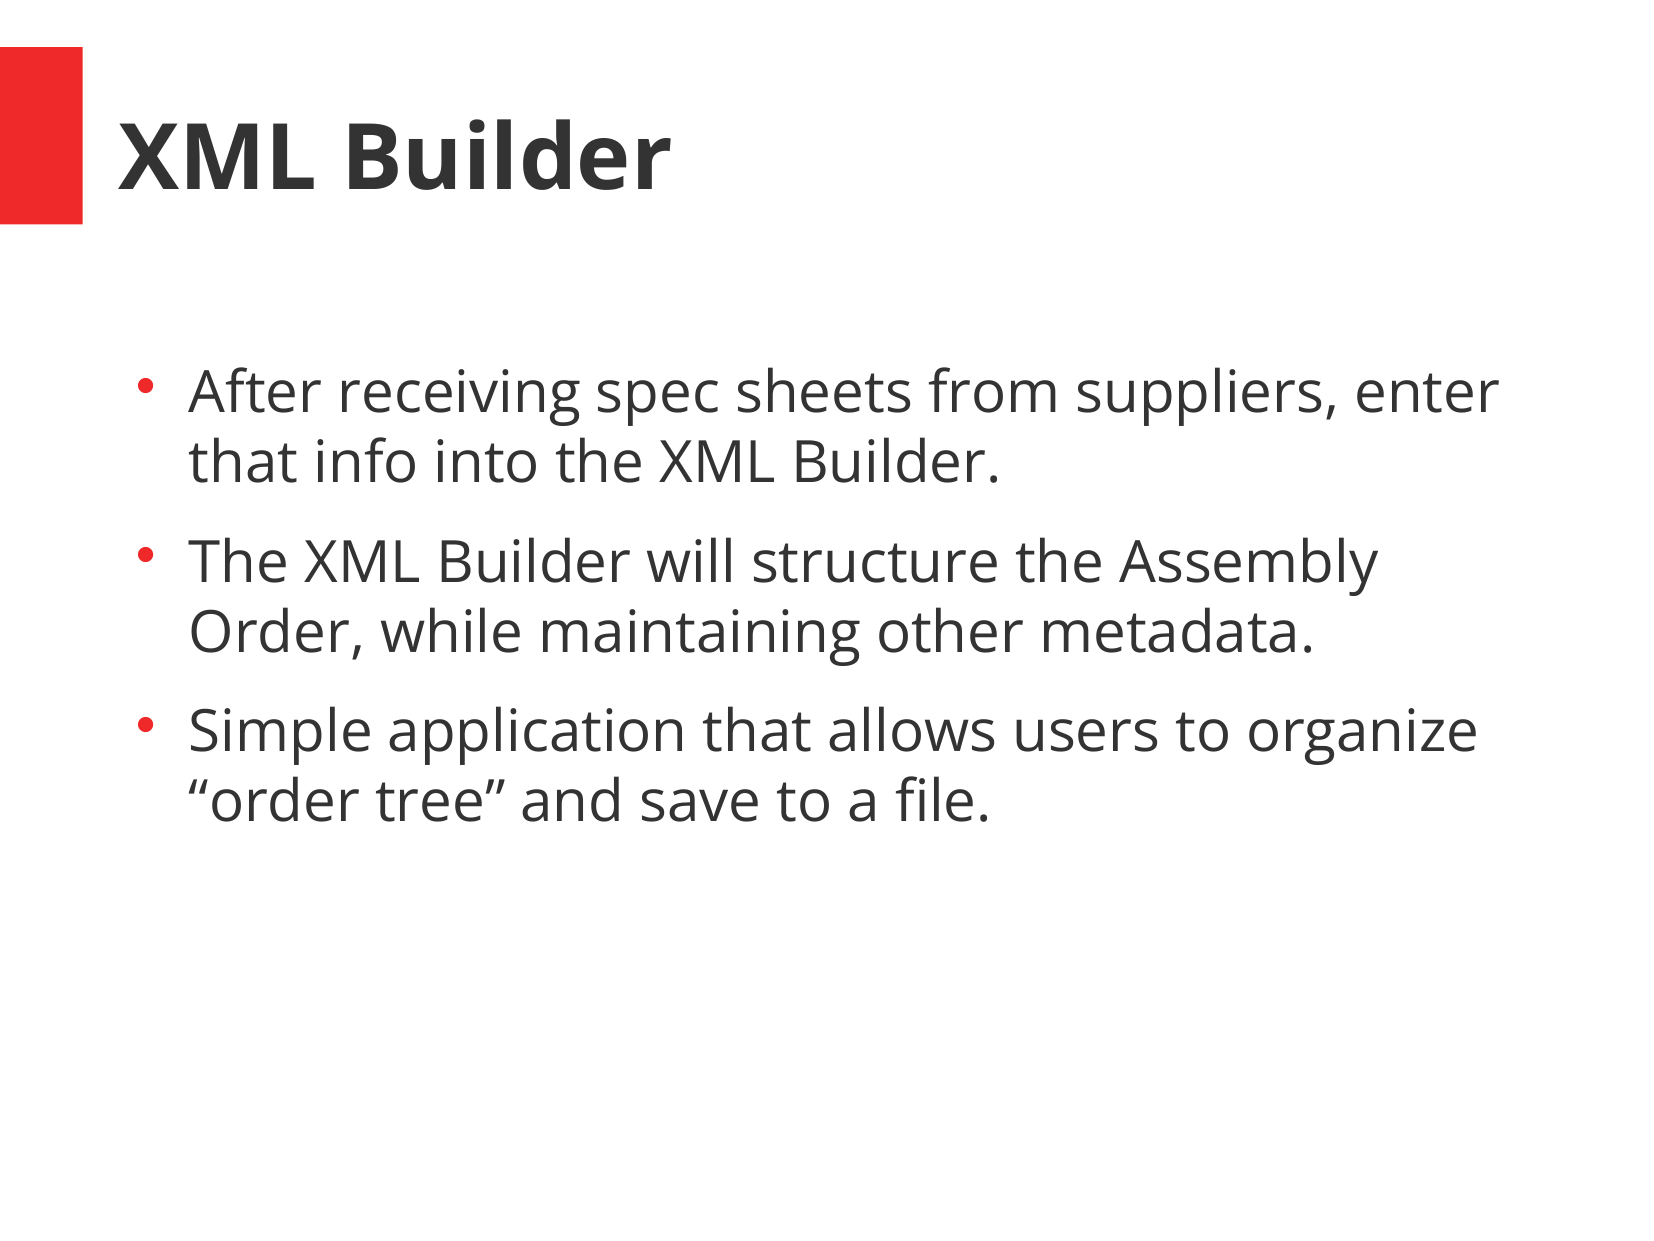

XML Builder
After receiving spec sheets from suppliers, enter that info into the XML Builder.
The XML Builder will structure the Assembly Order, while maintaining other metadata.
Simple application that allows users to organize “order tree” and save to a file.